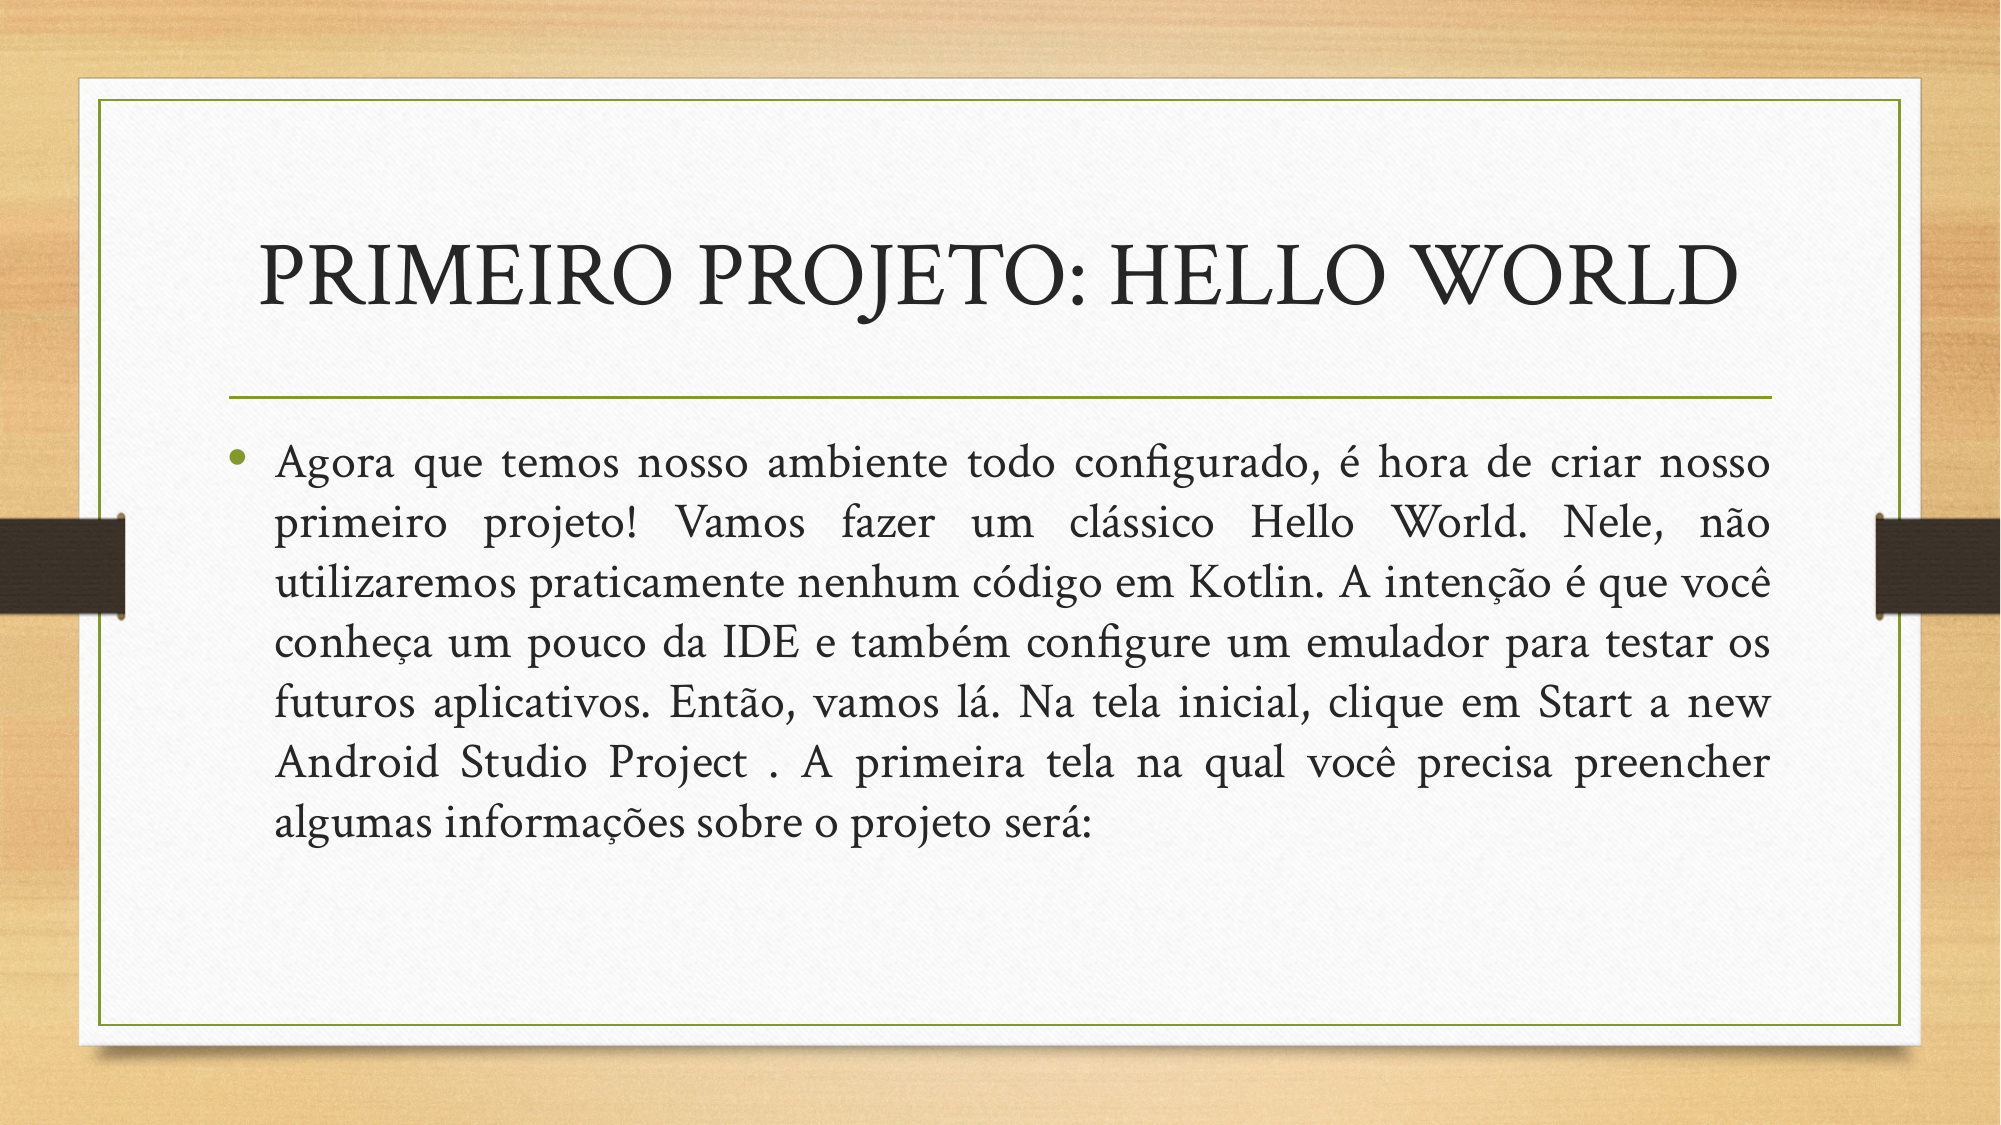

# PRIMEIRO PROJETO: HELLO WORLD
Agora que temos nosso ambiente todo configurado, é hora de criar nosso primeiro projeto! Vamos fazer um clássico Hello World. Nele, não utilizaremos praticamente nenhum código em Kotlin. A intenção é que você conheça um pouco da IDE e também configure um emulador para testar os futuros aplicativos. Então, vamos lá. Na tela inicial, clique em Start a new Android Studio Project . A primeira tela na qual você precisa preencher algumas informações sobre o projeto será: